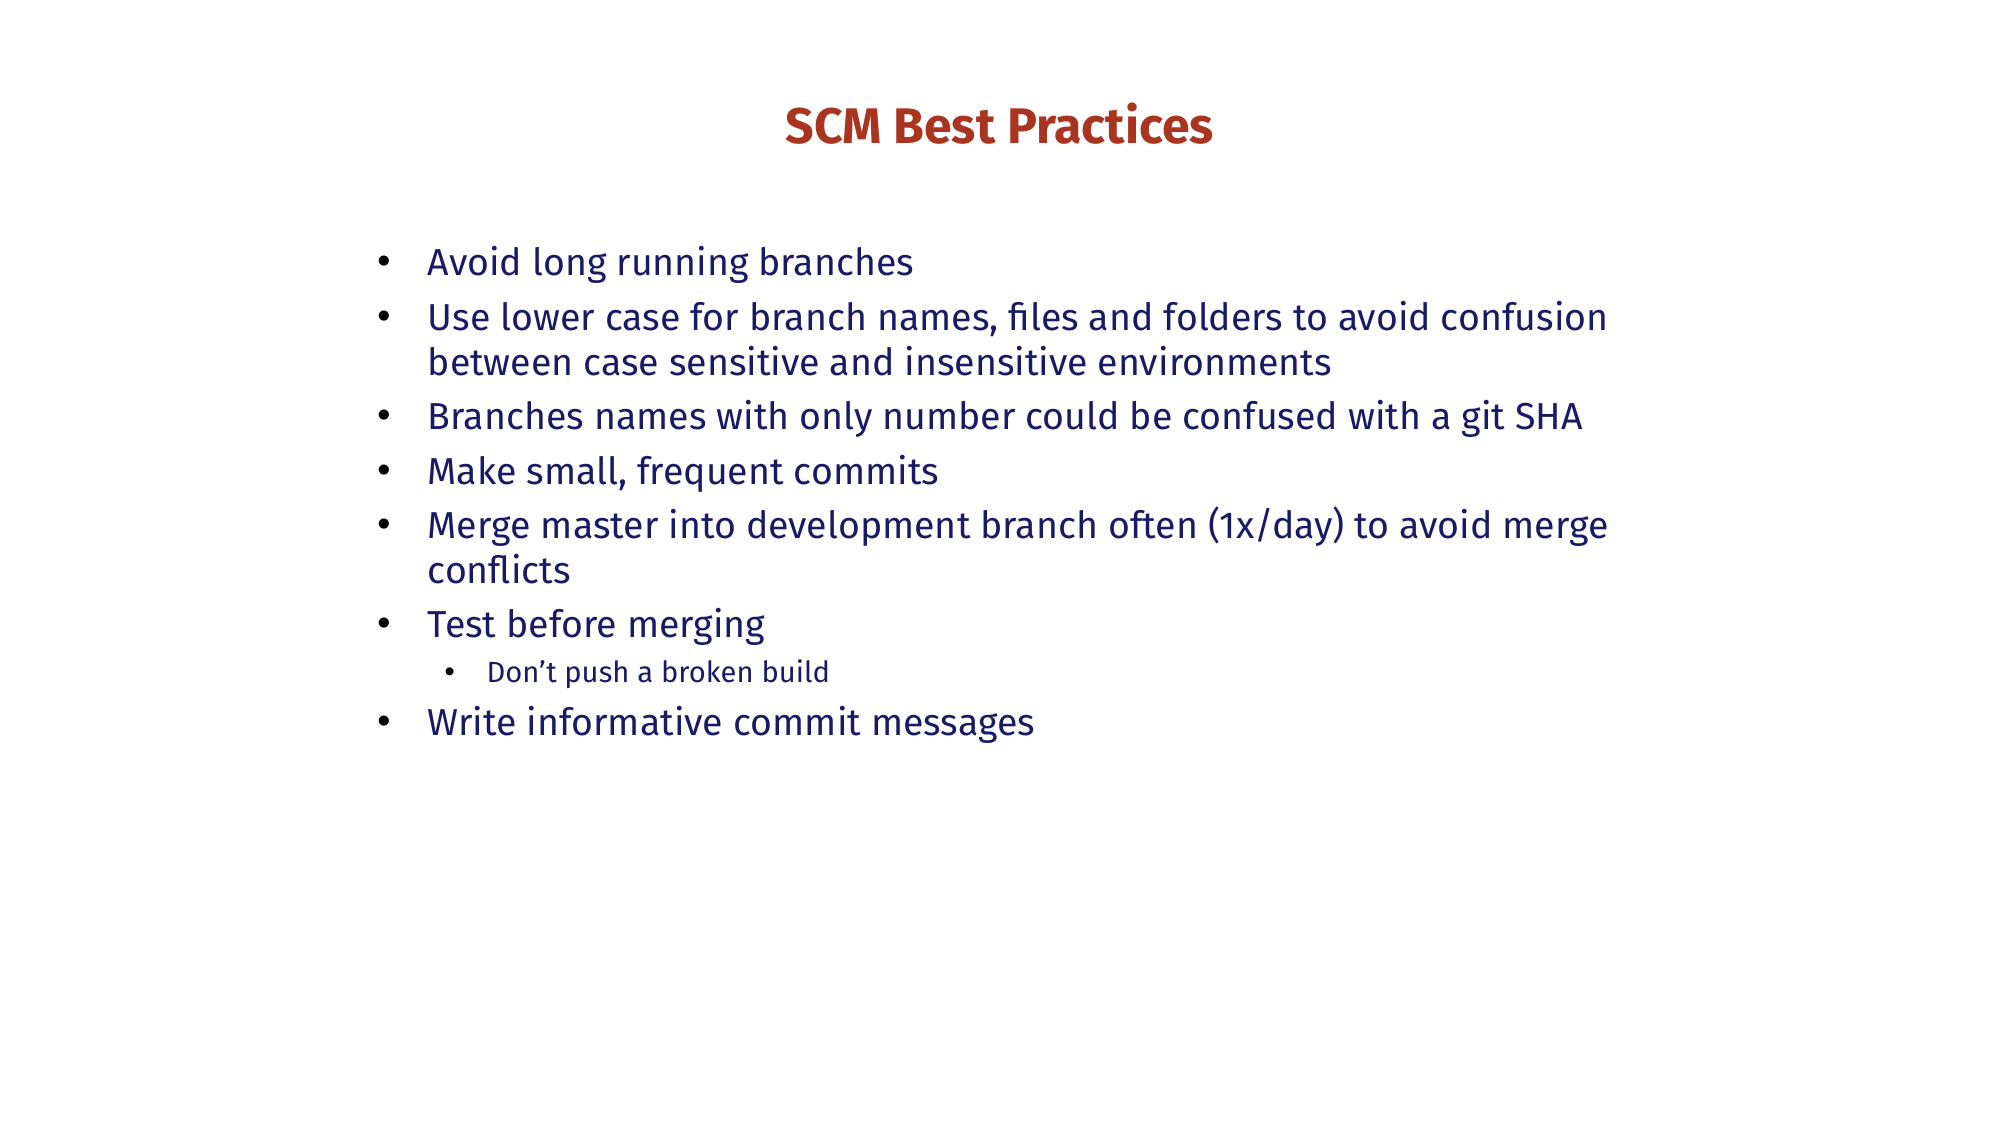

# SCM Best Practices
Avoid long running branches
Use lower case for branch names, files and folders to avoid confusion between case sensitive and insensitive environments
Branches names with only number could be confused with a git SHA
Make small, frequent commits
Merge master into development branch often (1x/day) to avoid merge conflicts
Test before merging
Don’t push a broken build
Write informative commit messages